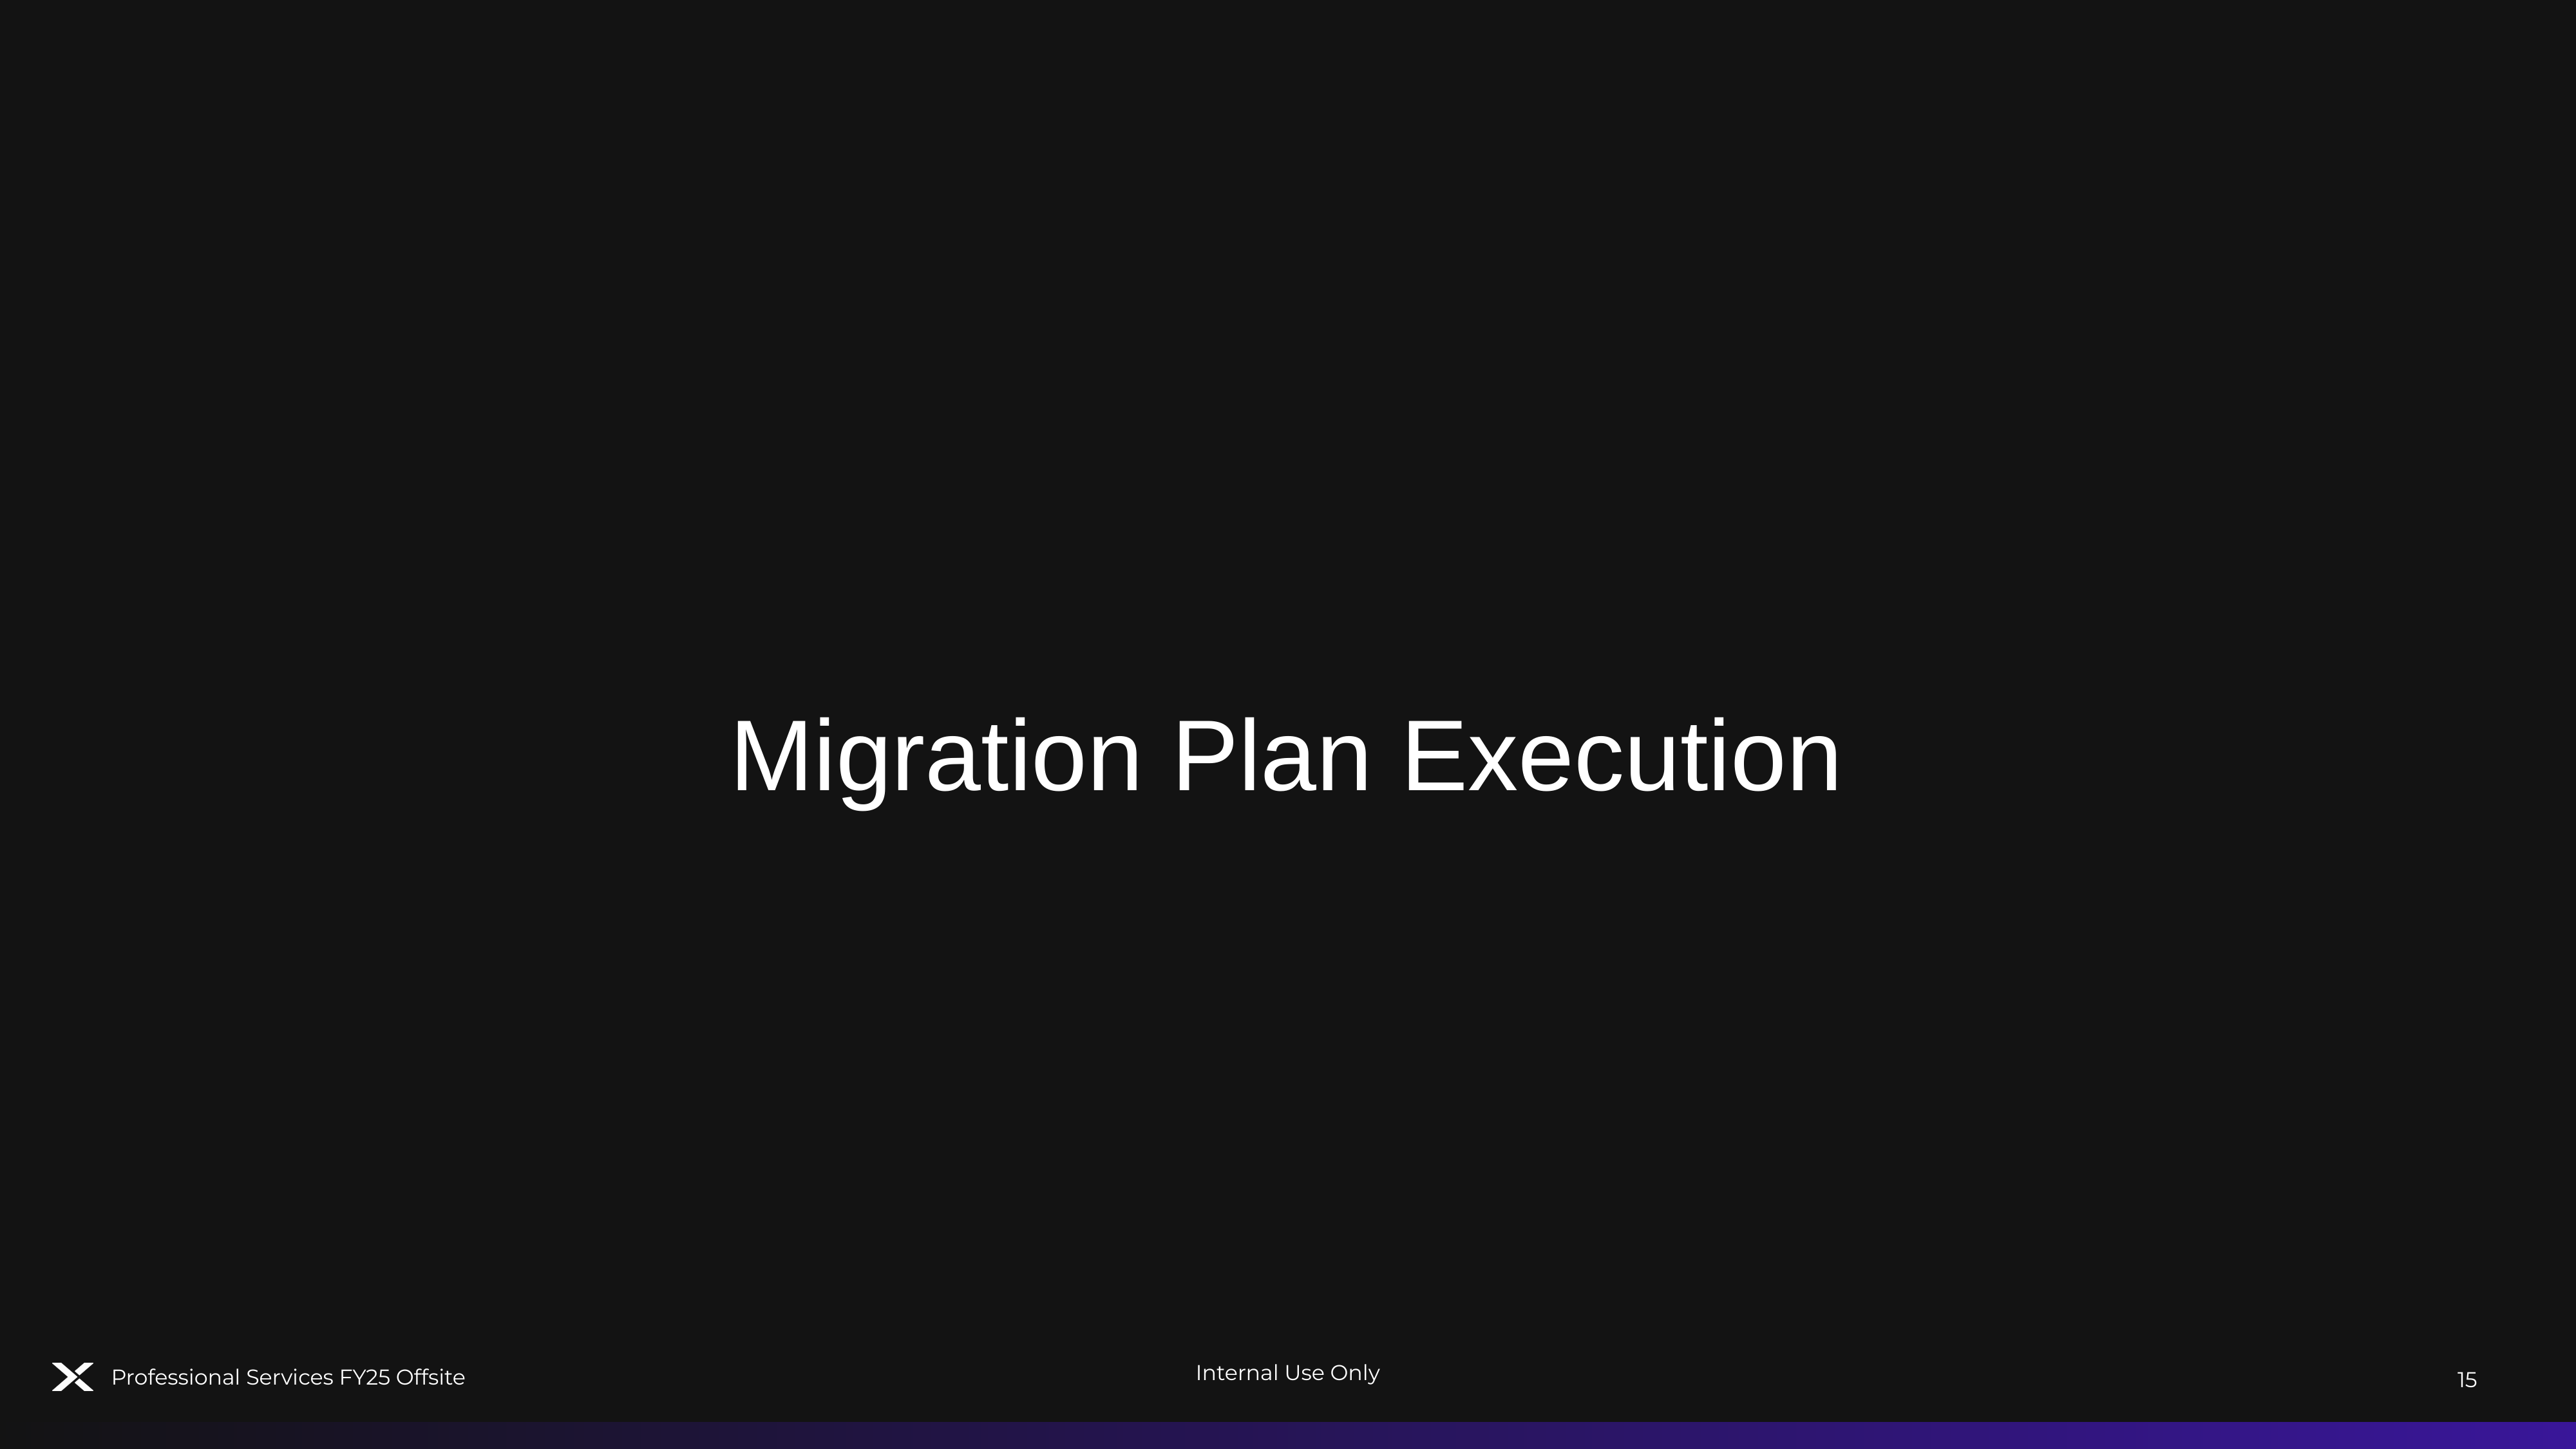

# Migration Plan Execution
Professional Services FY25 Offsite
15